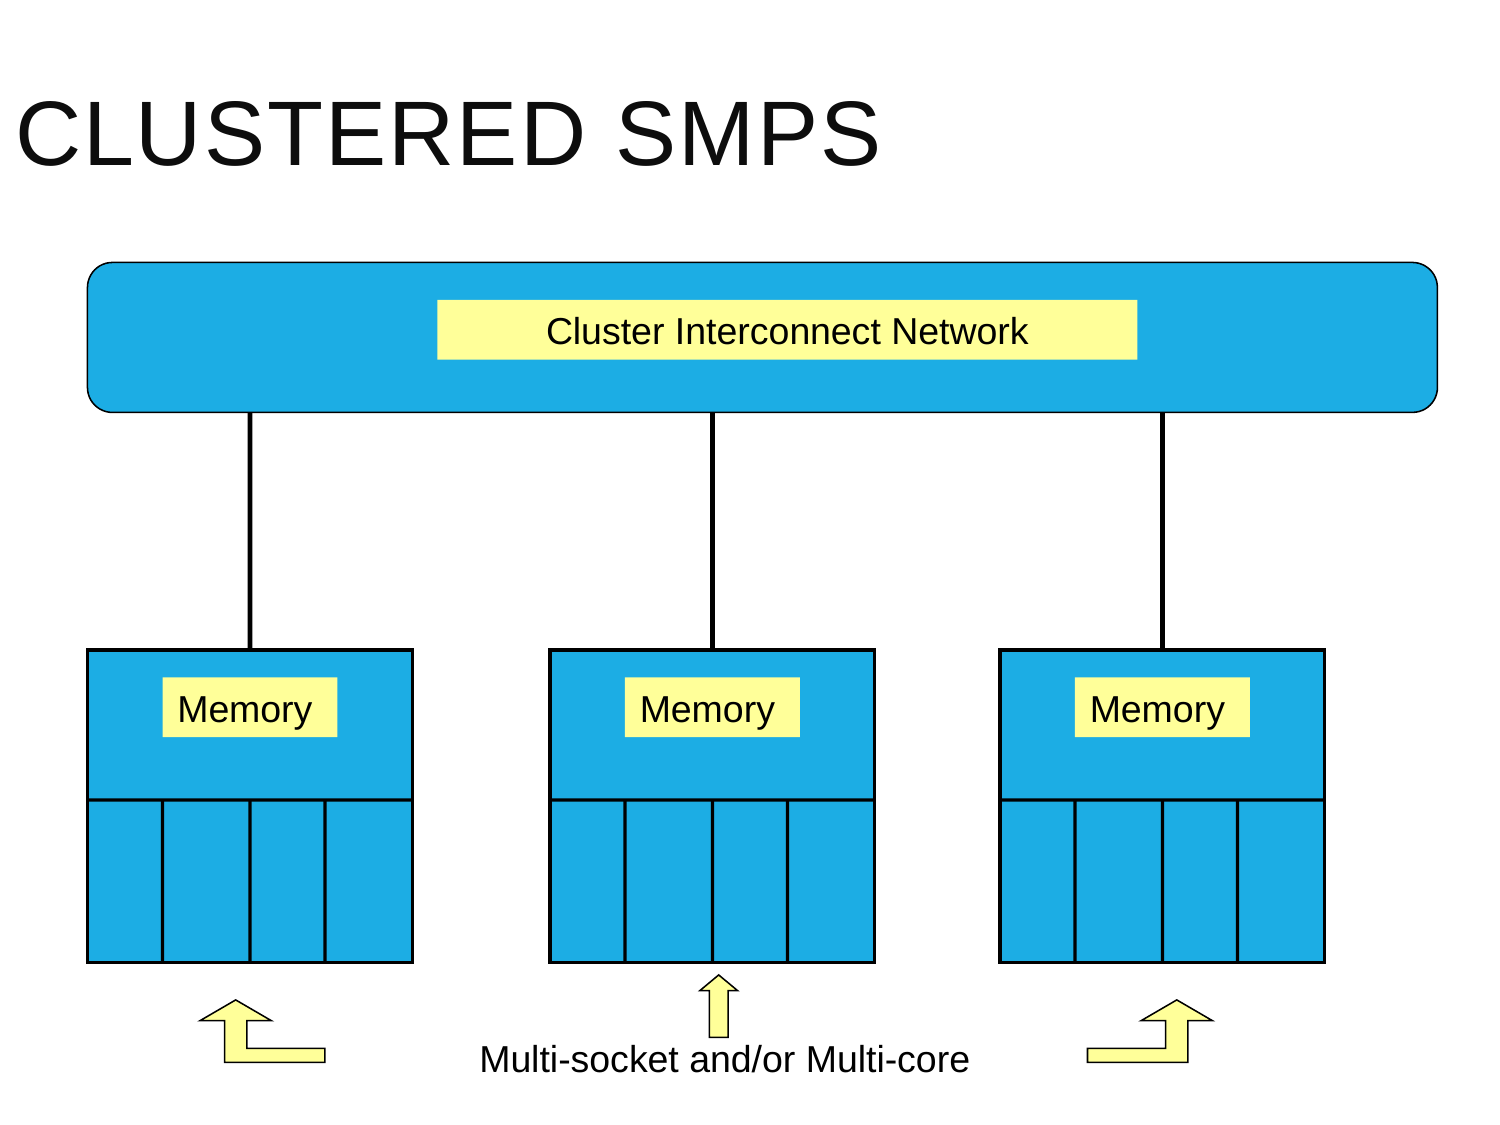

Clustered SMPs

Cluster Interconnect Network

Memory
Memory
Memory

Multi-socket and/or Multi-core